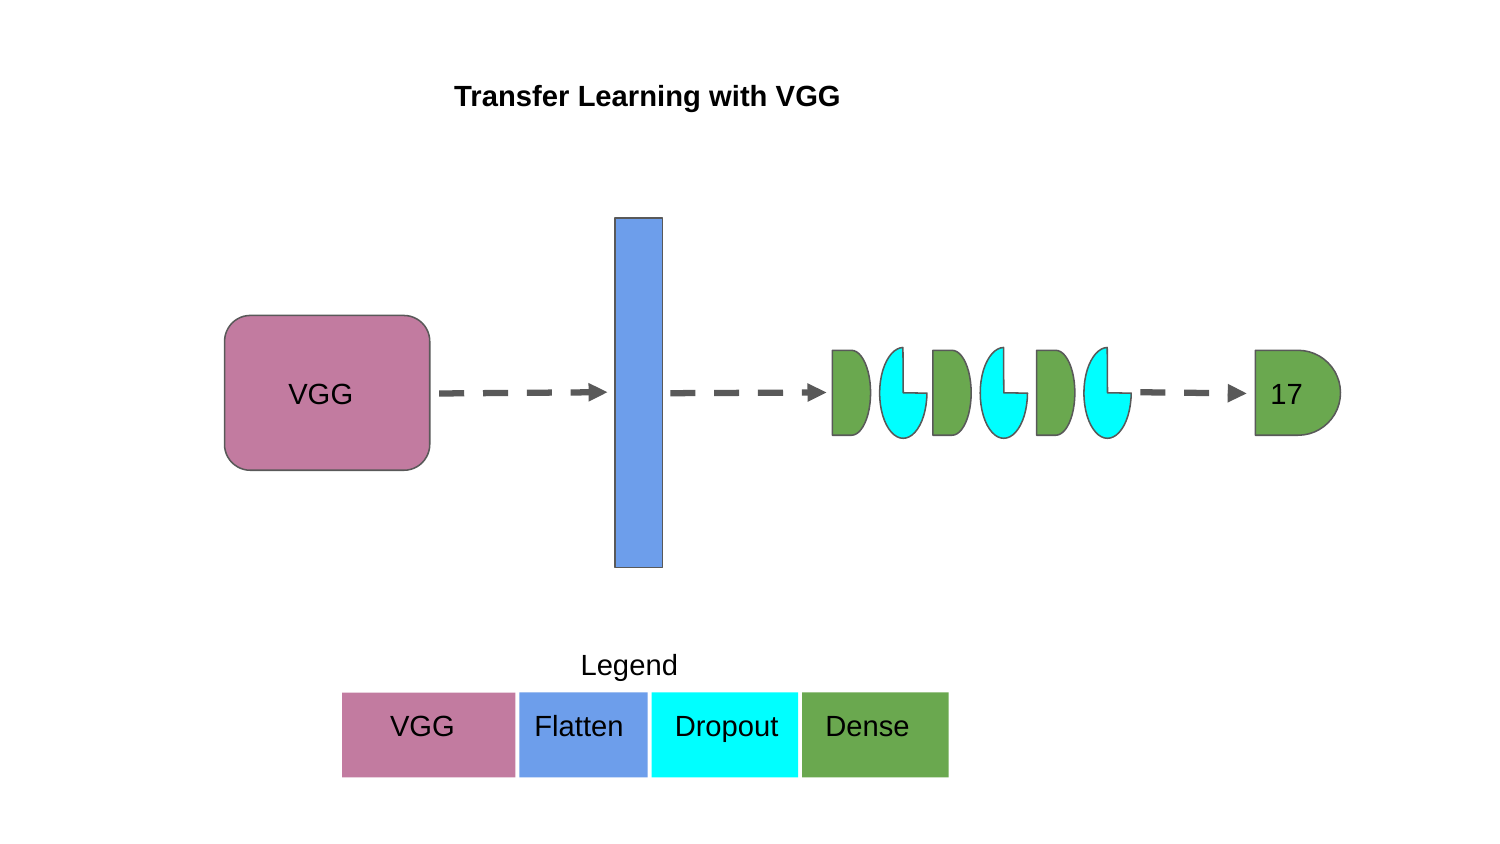

Transfer Learning with VGG

     VGG

17

 Legend
Flatten
 Dropout
 Dense
    VGG